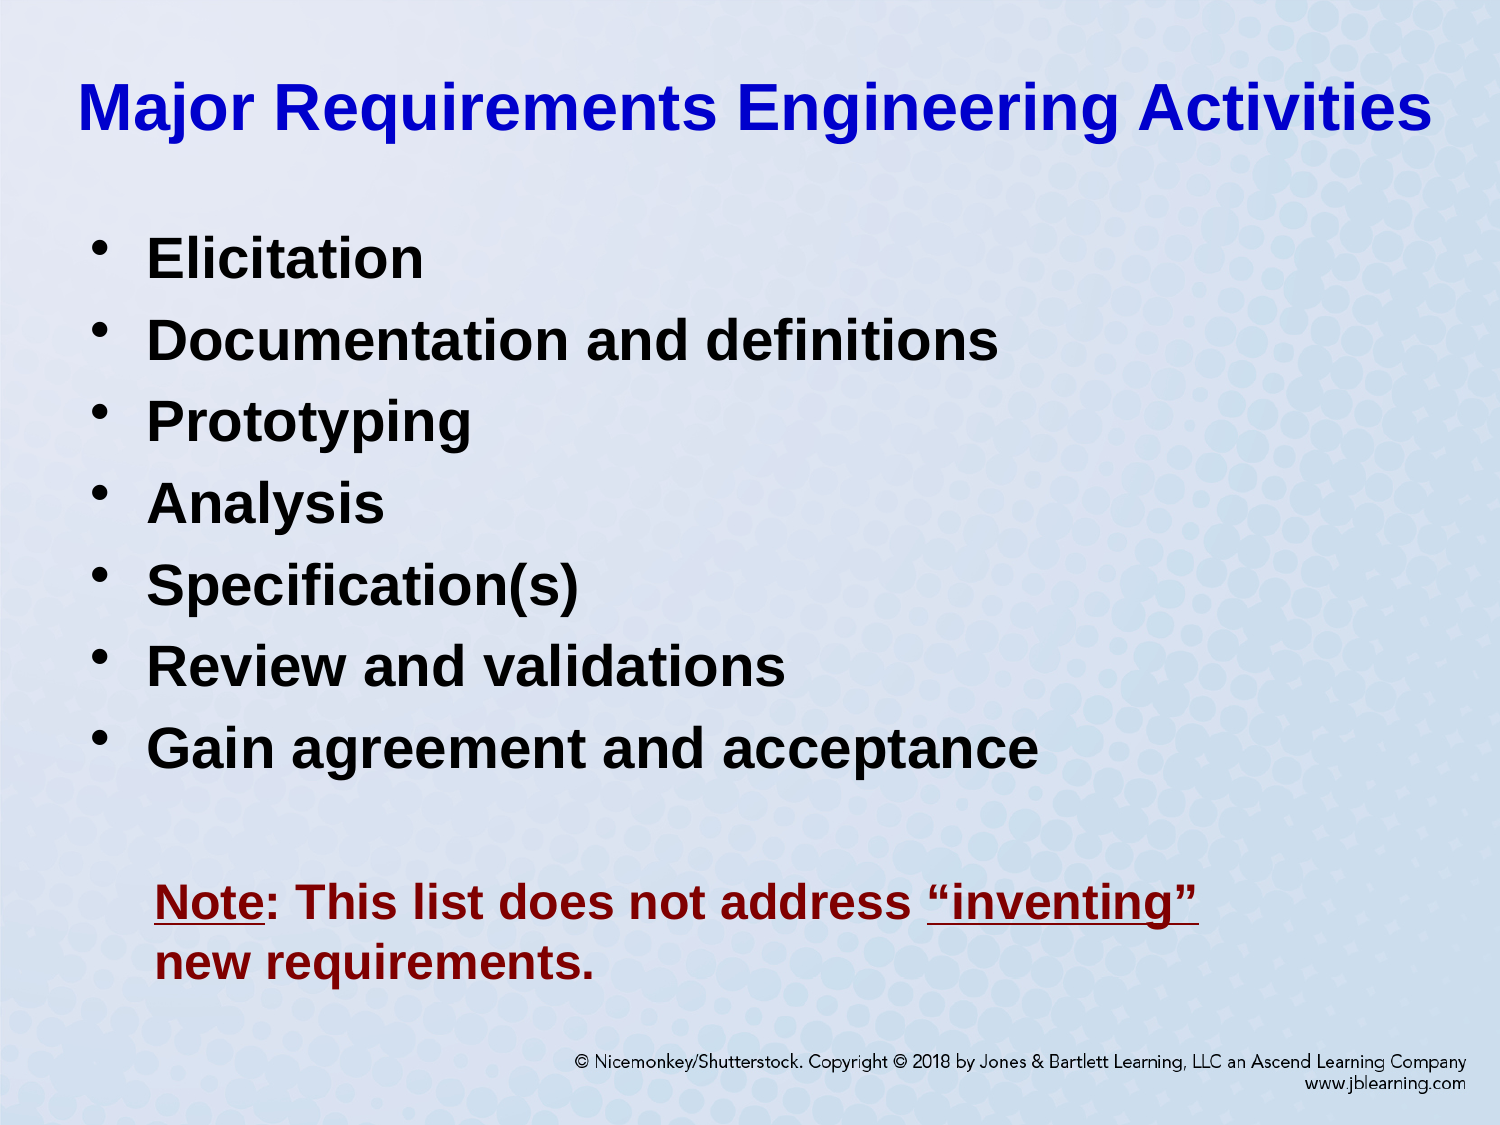

# Major Requirements Engineering Activities
Elicitation
Documentation and definitions
Prototyping
Analysis
Specification(s)
Review and validations
Gain agreement and acceptance

Note: This list does not address “inventing” new requirements.